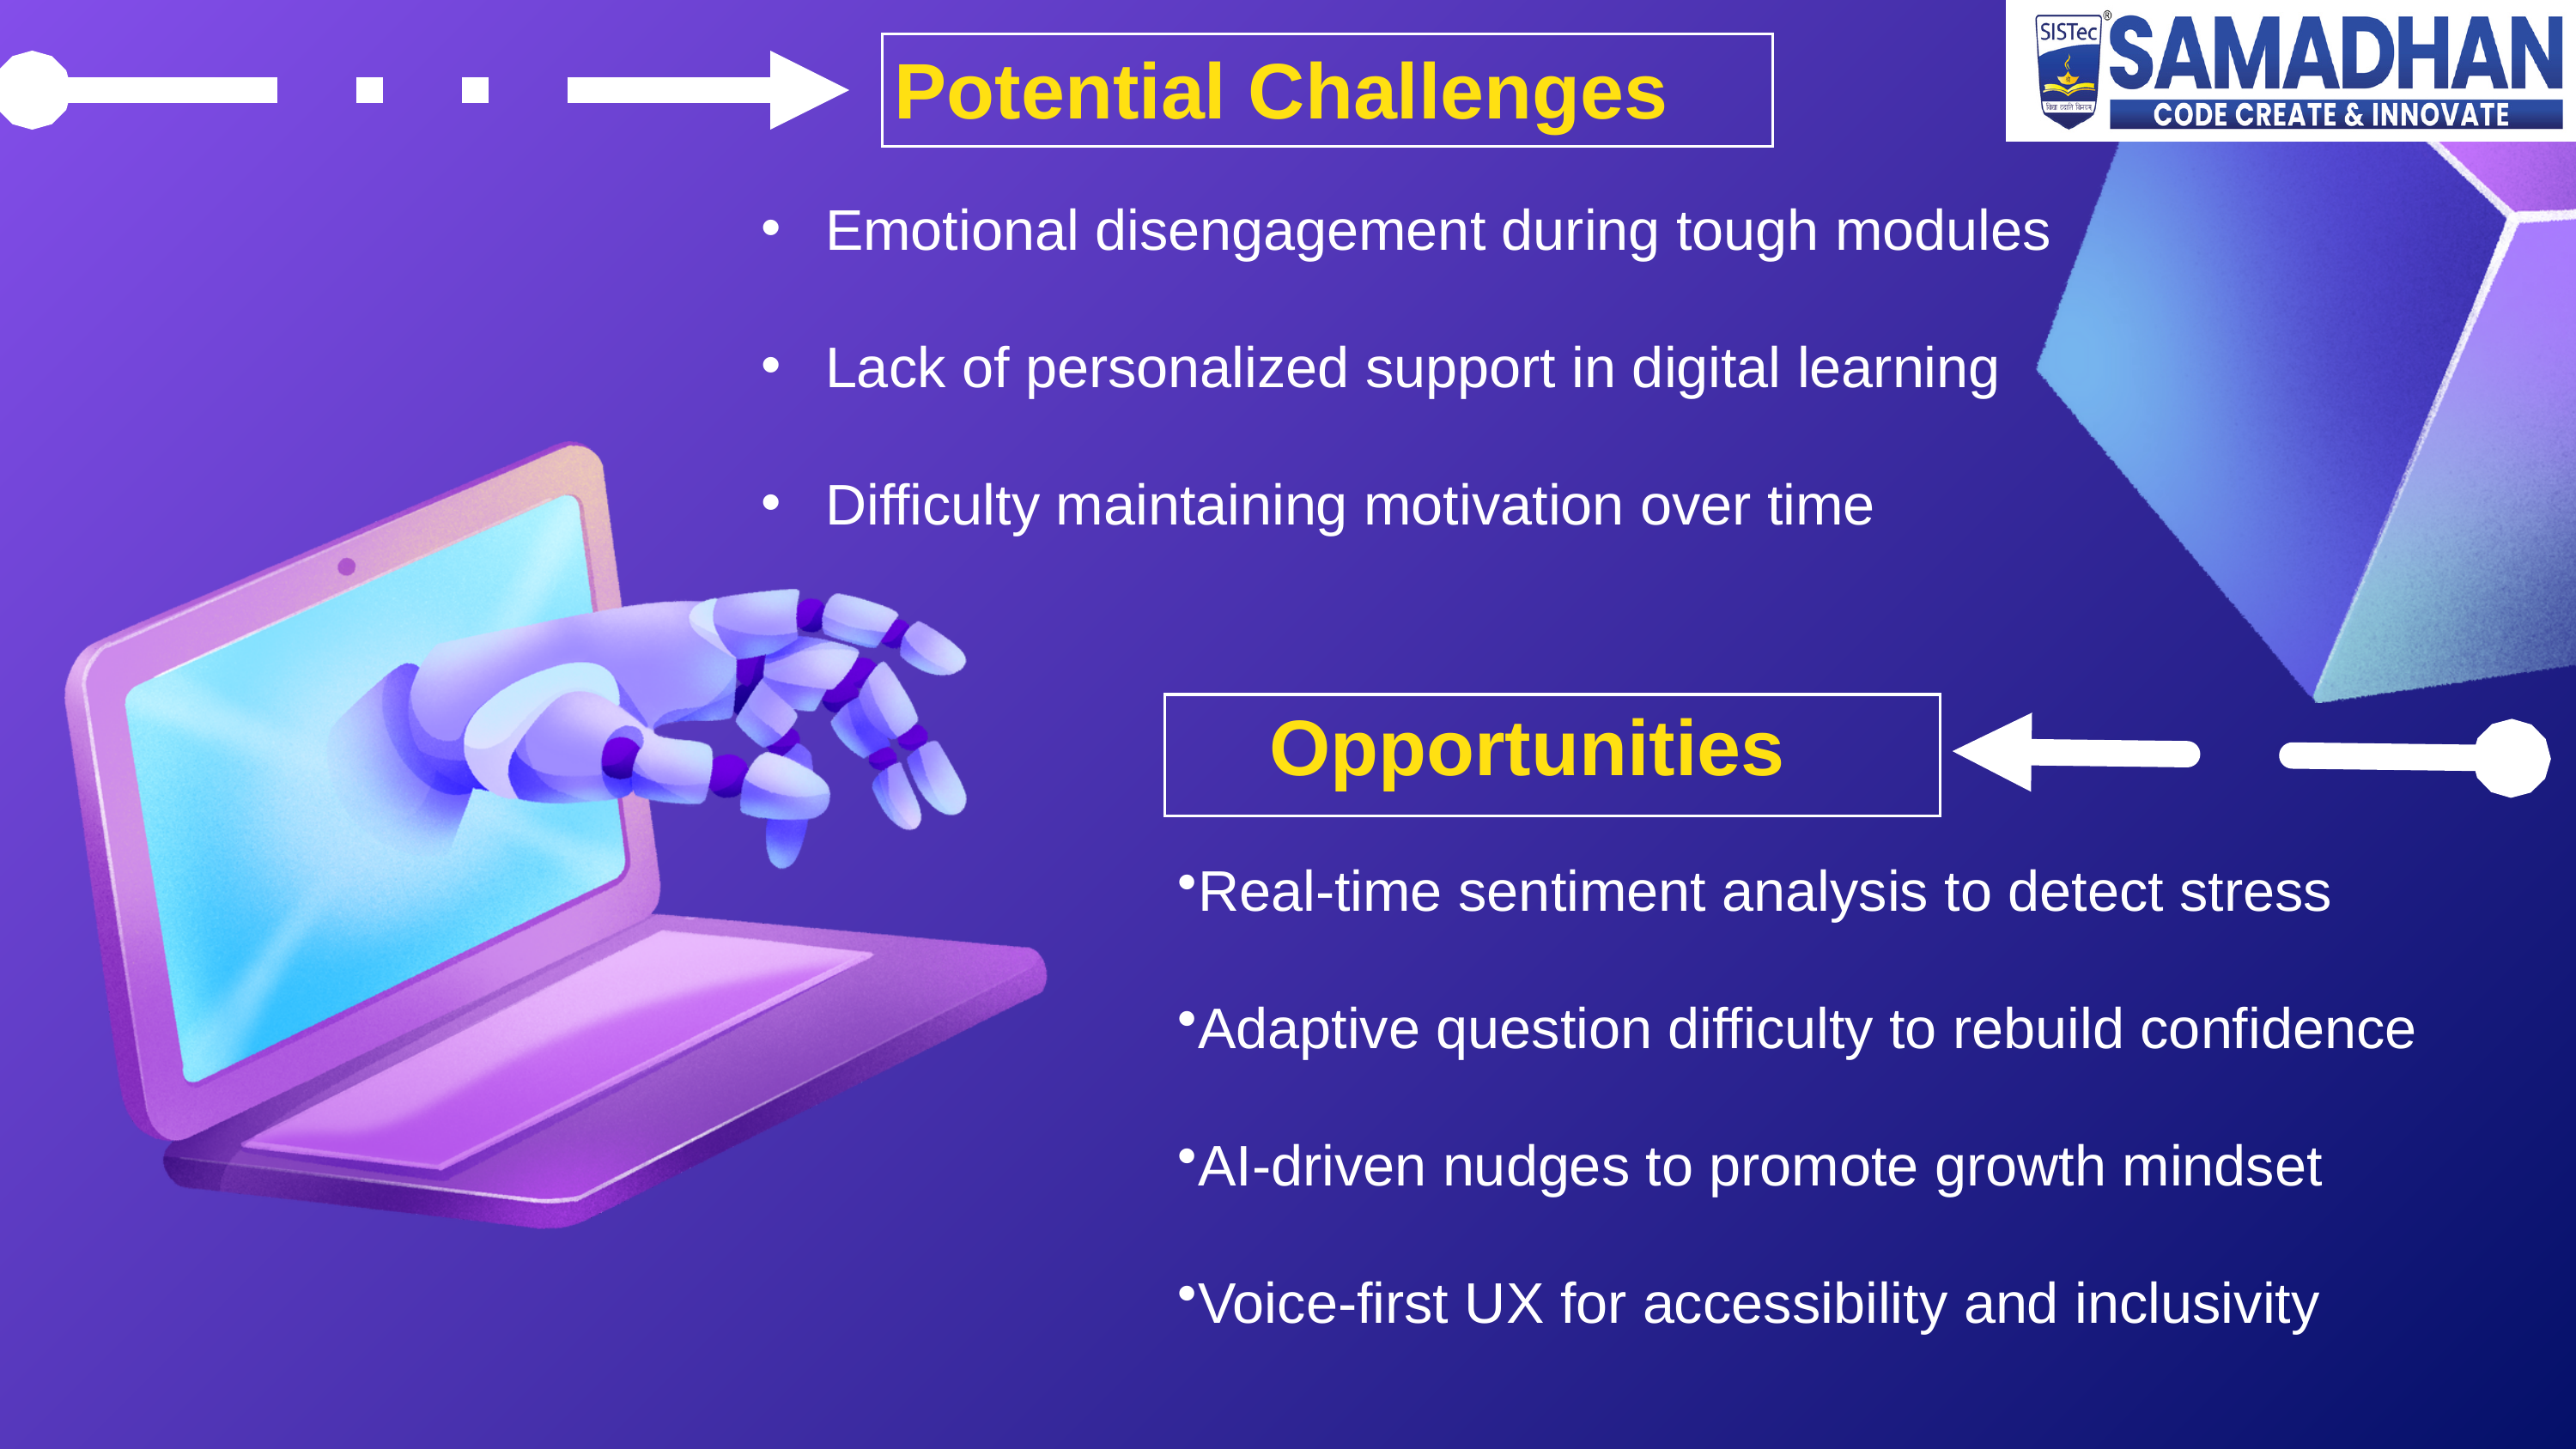

Potential Challenges

Emotional disengagement during tough modules

Lack of personalized support in digital learning

Difficulty maintaining motivation over time

Opportunities
Real-time sentiment analysis to detect stress

Adaptive question difficulty to rebuild confidence

AI-driven nudges to promote growth mindset

Voice-first UX for accessibility and inclusivity